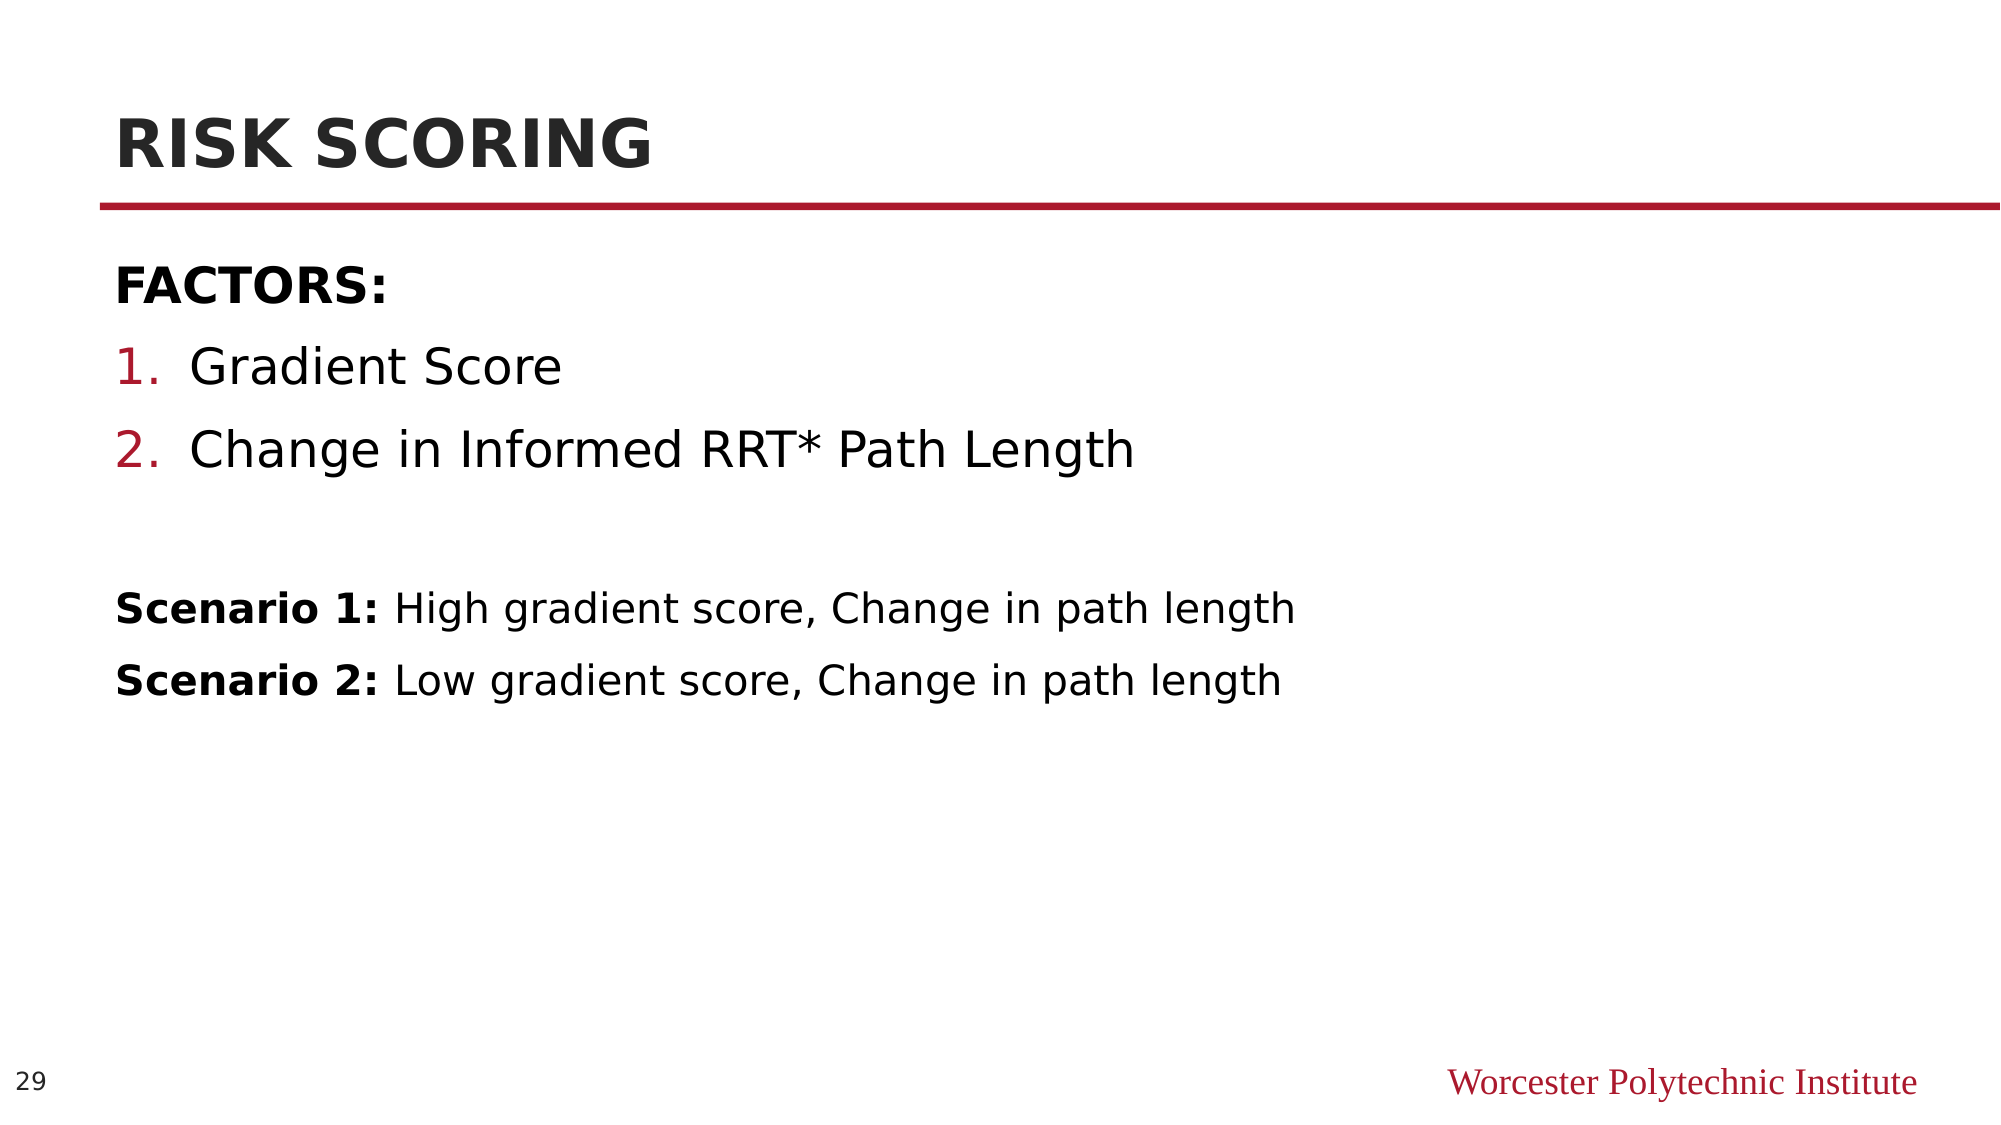

# RISK SCORING
FACTORS:
Gradient Score
Change in Informed RRT* Path Length

Scenario 1: High gradient score, Change in path length
Scenario 2: Low gradient score, Change in path length
29